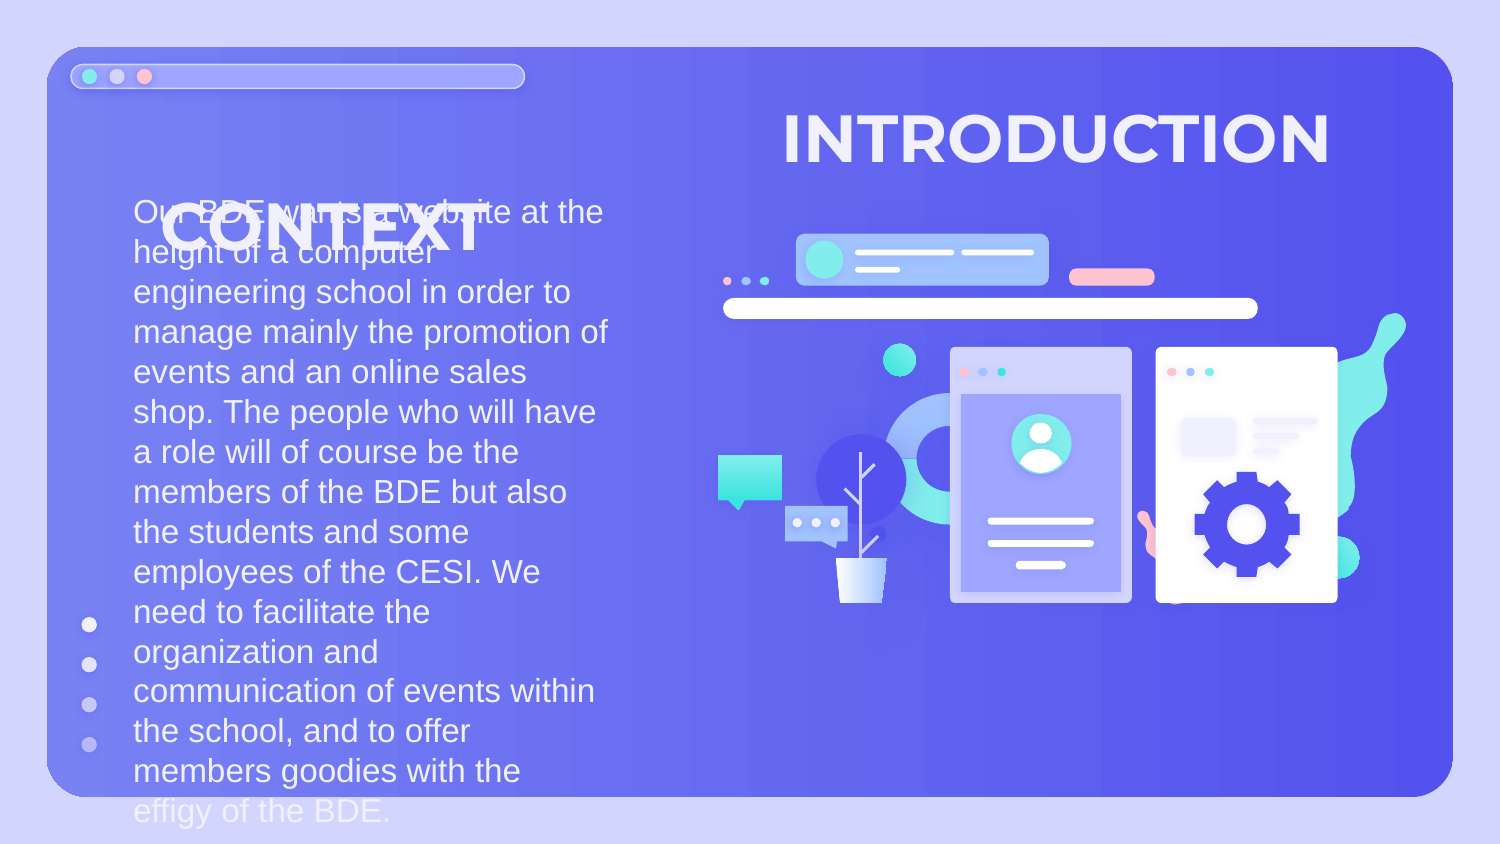

# INTRODUCTION
CONTEXT

Our BDE wants a website at the height of a computer engineering school in order to manage mainly the promotion of events and an online sales shop. The people who will have a role will of course be the members of the BDE but also the students and some employees of the CESI. We need to facilitate the organization and communication of events within the school, and to offer members goodies with the effigy of the BDE.